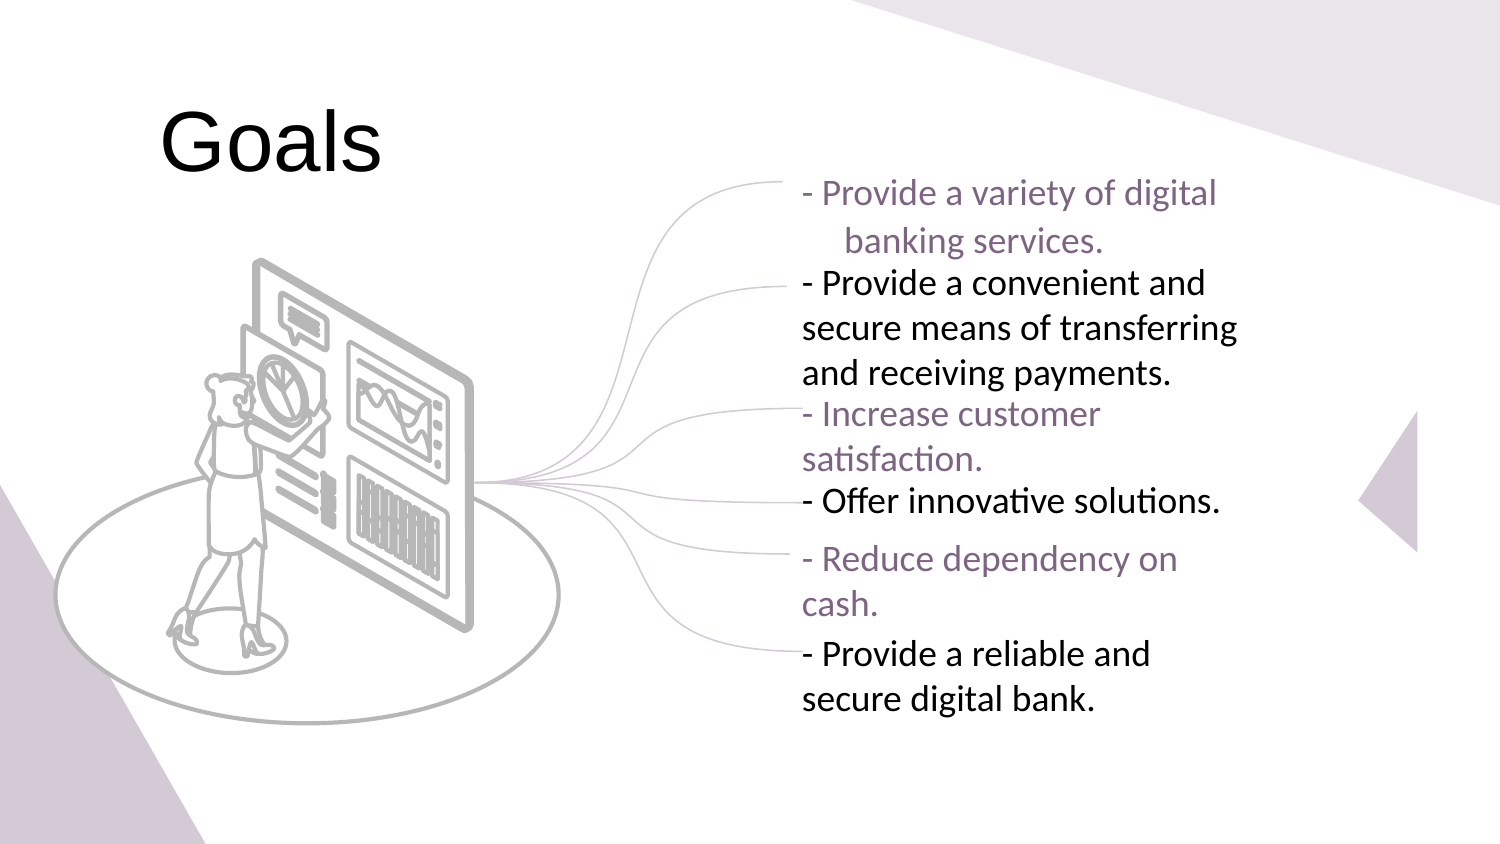

# Goals
- Provide a variety of digital              banking services.

- Provide a convenient and secure means of transferring and receiving payments.

- Increase customer satisfaction.

- Offer innovative solutions.

- Reduce dependency on cash.

- Provide a reliable and secure digital bank.